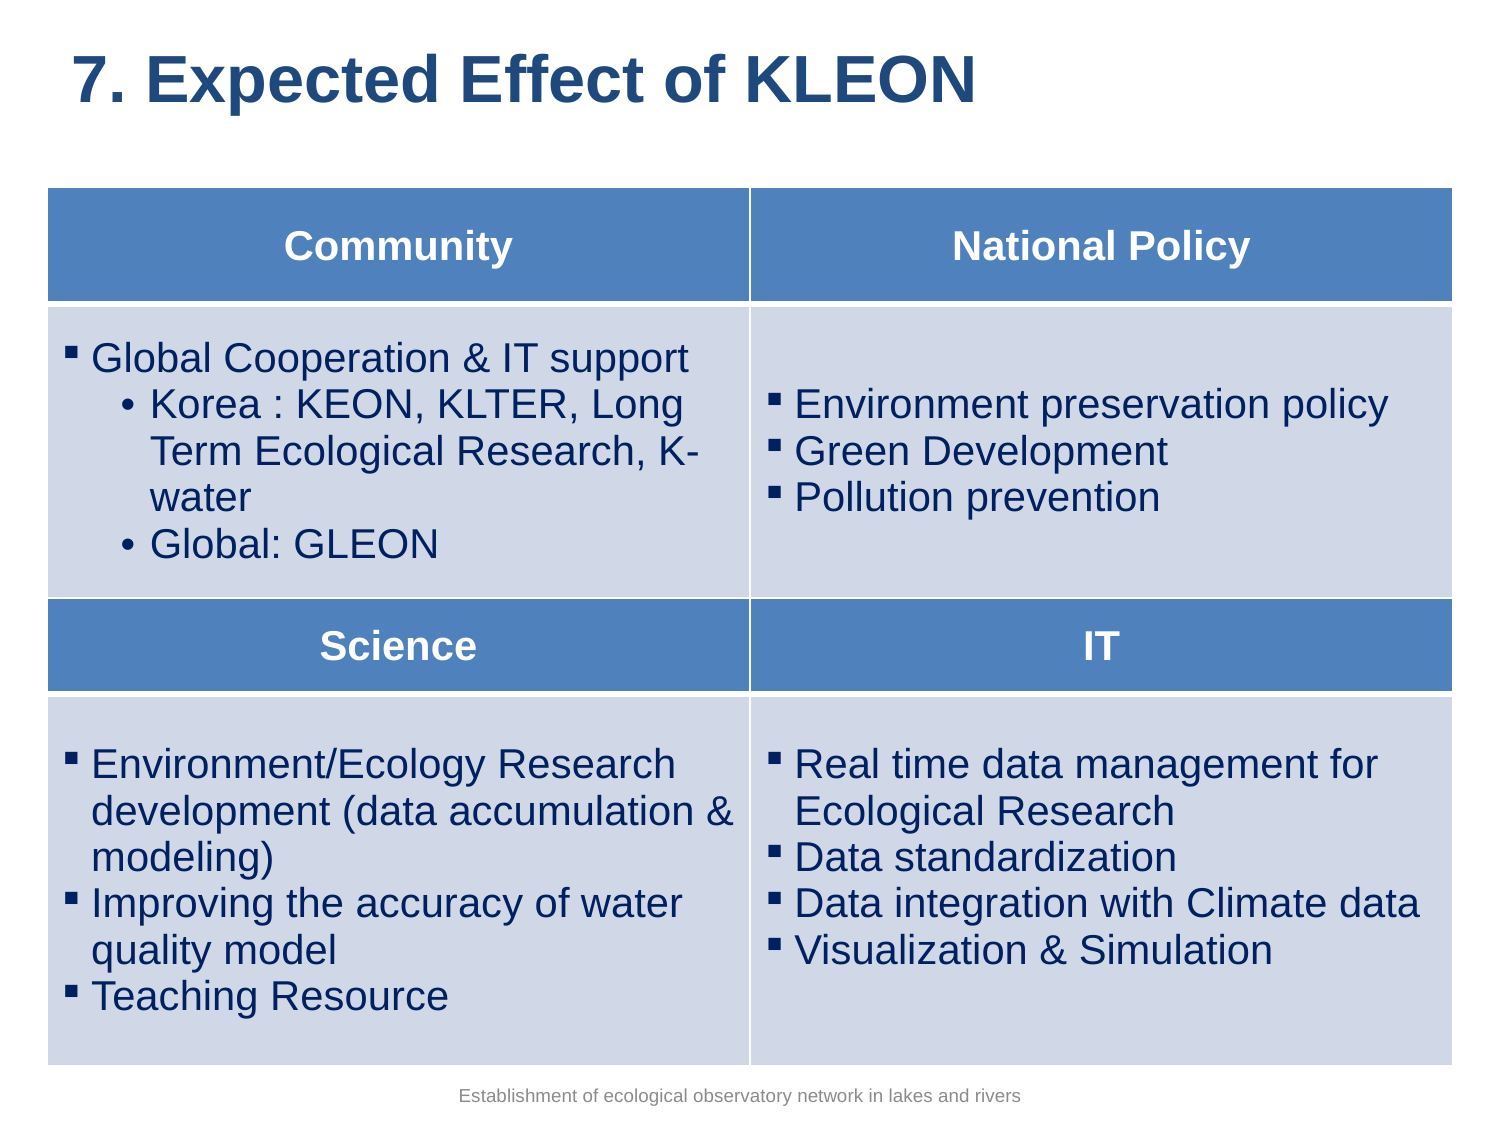

7. Expected Effect of KLEON
| Community | National Policy |
| --- | --- |
| Global Cooperation & IT support Korea : KEON, KLTER, Long Term Ecological Research, K-water Global: GLEON | Environment preservation policy Green Development Pollution prevention |
| Science | IT |
| --- | --- |
| Environment/Ecology Research development (data accumulation & modeling) Improving the accuracy of water quality model Teaching Resource | Real time data management for Ecological Research Data standardization Data integration with Climate data Visualization & Simulation |
Establishment of ecological observatory network in lakes and rivers